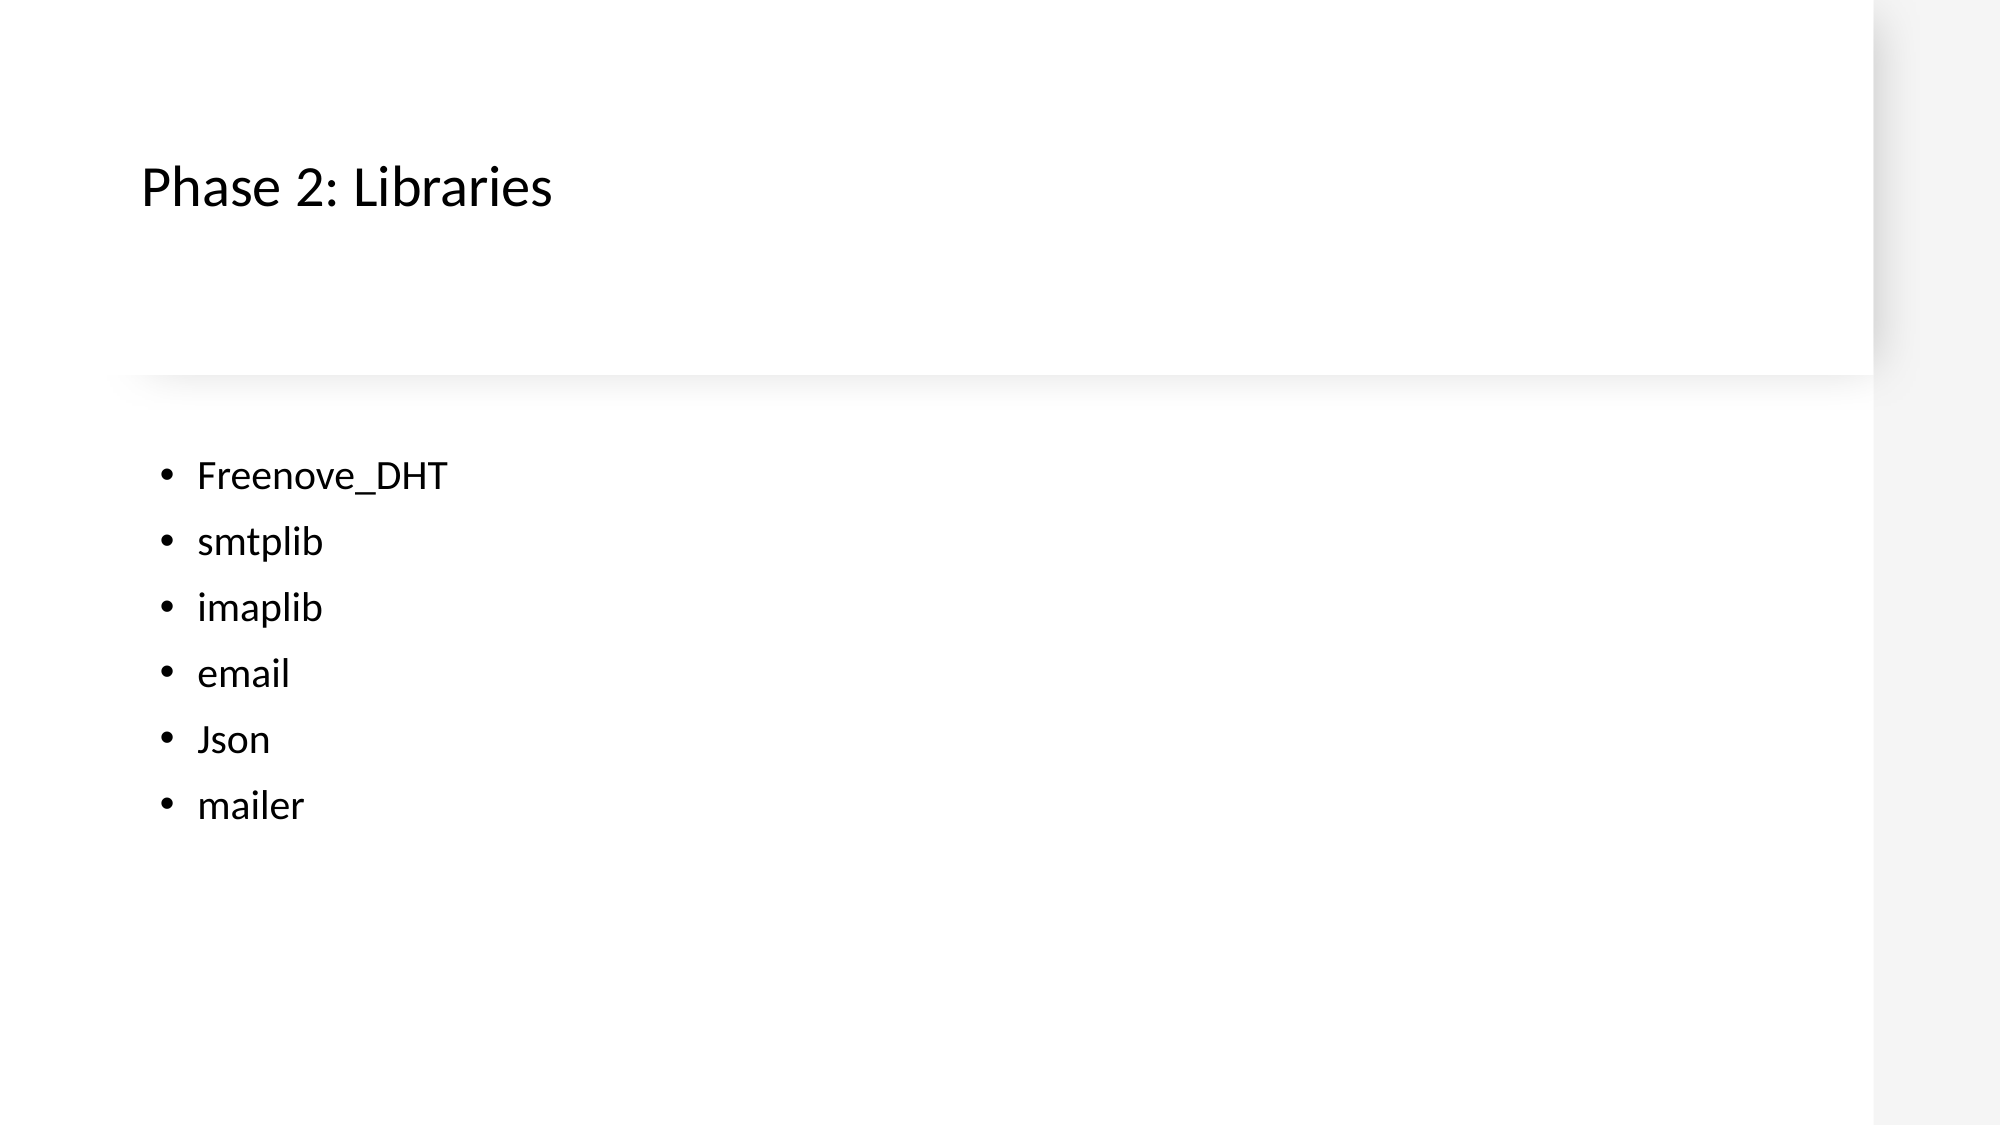

# Phase 2: Libraries
Freenove_DHT
smtplib
imaplib
email
Json
mailer

13